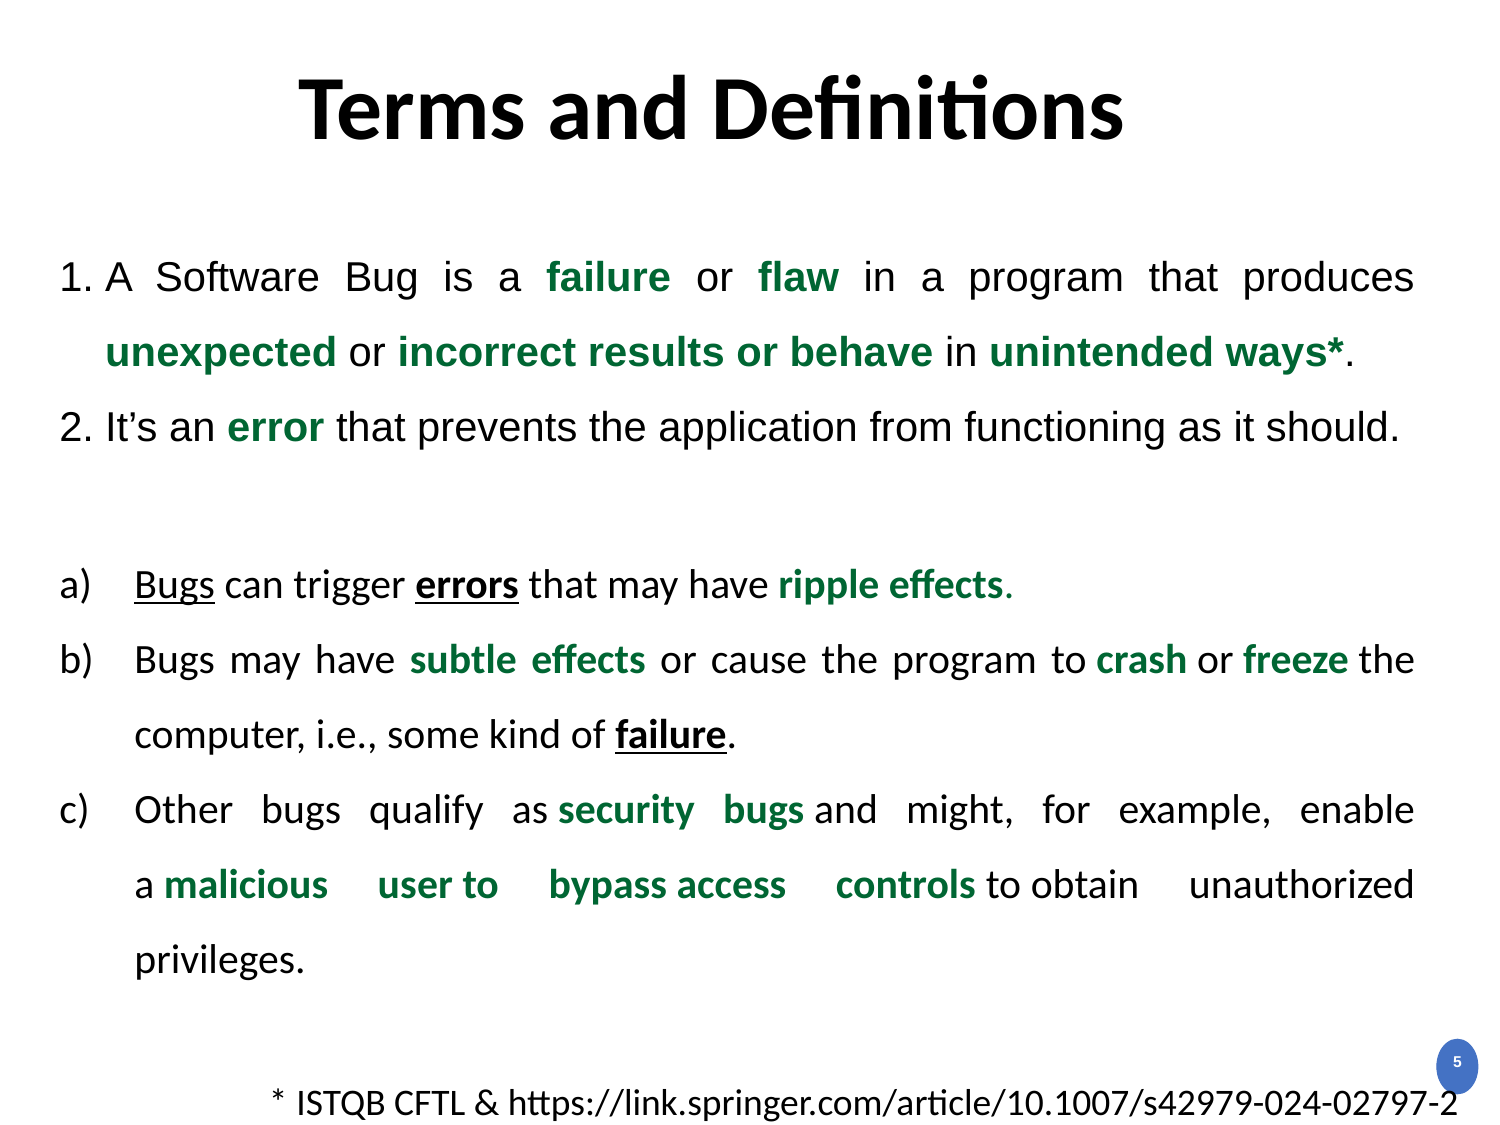

Terms and Definitions
A Software Bug is a failure or flaw in a program that produces unexpected or incorrect results or behave in unintended ways*.
It’s an error that prevents the application from functioning as it should.

Bugs can trigger errors that may have ripple effects.
Bugs may have subtle effects or cause the program to crash or freeze the computer, i.e., some kind of failure.
Other bugs qualify as security bugs and might, for example, enable a malicious user to bypass access controls to obtain unauthorized privileges.
* ISTQB CFTL & https://link.springer.com/article/10.1007/s42979-024-02797-2